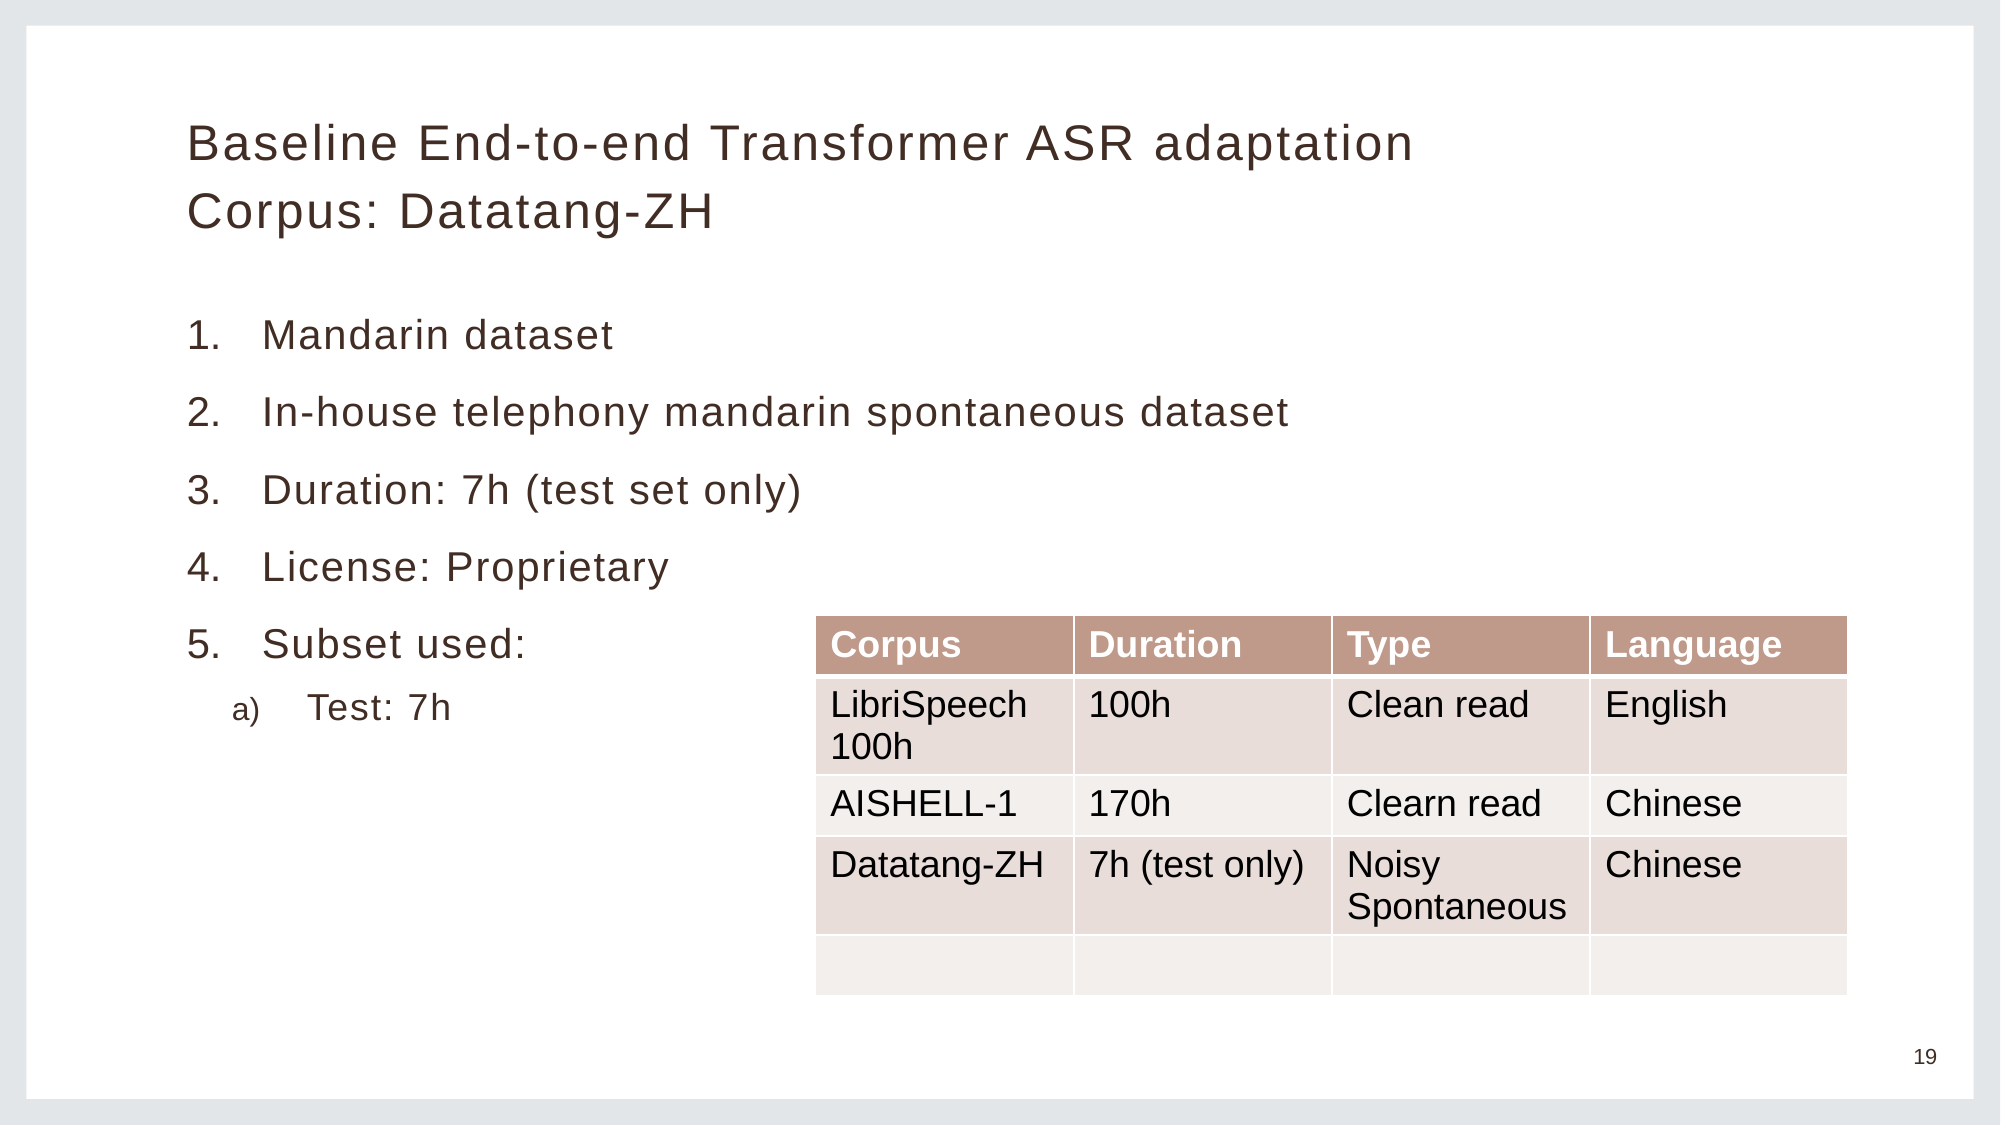

Baseline End-to-end Transformer ASR adaptation
Corpus: Datatang-ZH
Mandarin dataset
In-house telephony mandarin spontaneous dataset
Duration: 7h (test set only)
License: Proprietary
Subset used:
Test: 7h
| Corpus | Duration | Type | Language |
| --- | --- | --- | --- |
| LibriSpeech 100h | 100h | Clean read | English |
| AISHELL-1 | 170h | Clearn read | Chinese |
| Datatang-ZH | 7h (test only) | Noisy Spontaneous | Chinese |
|  |  |  |  |
19